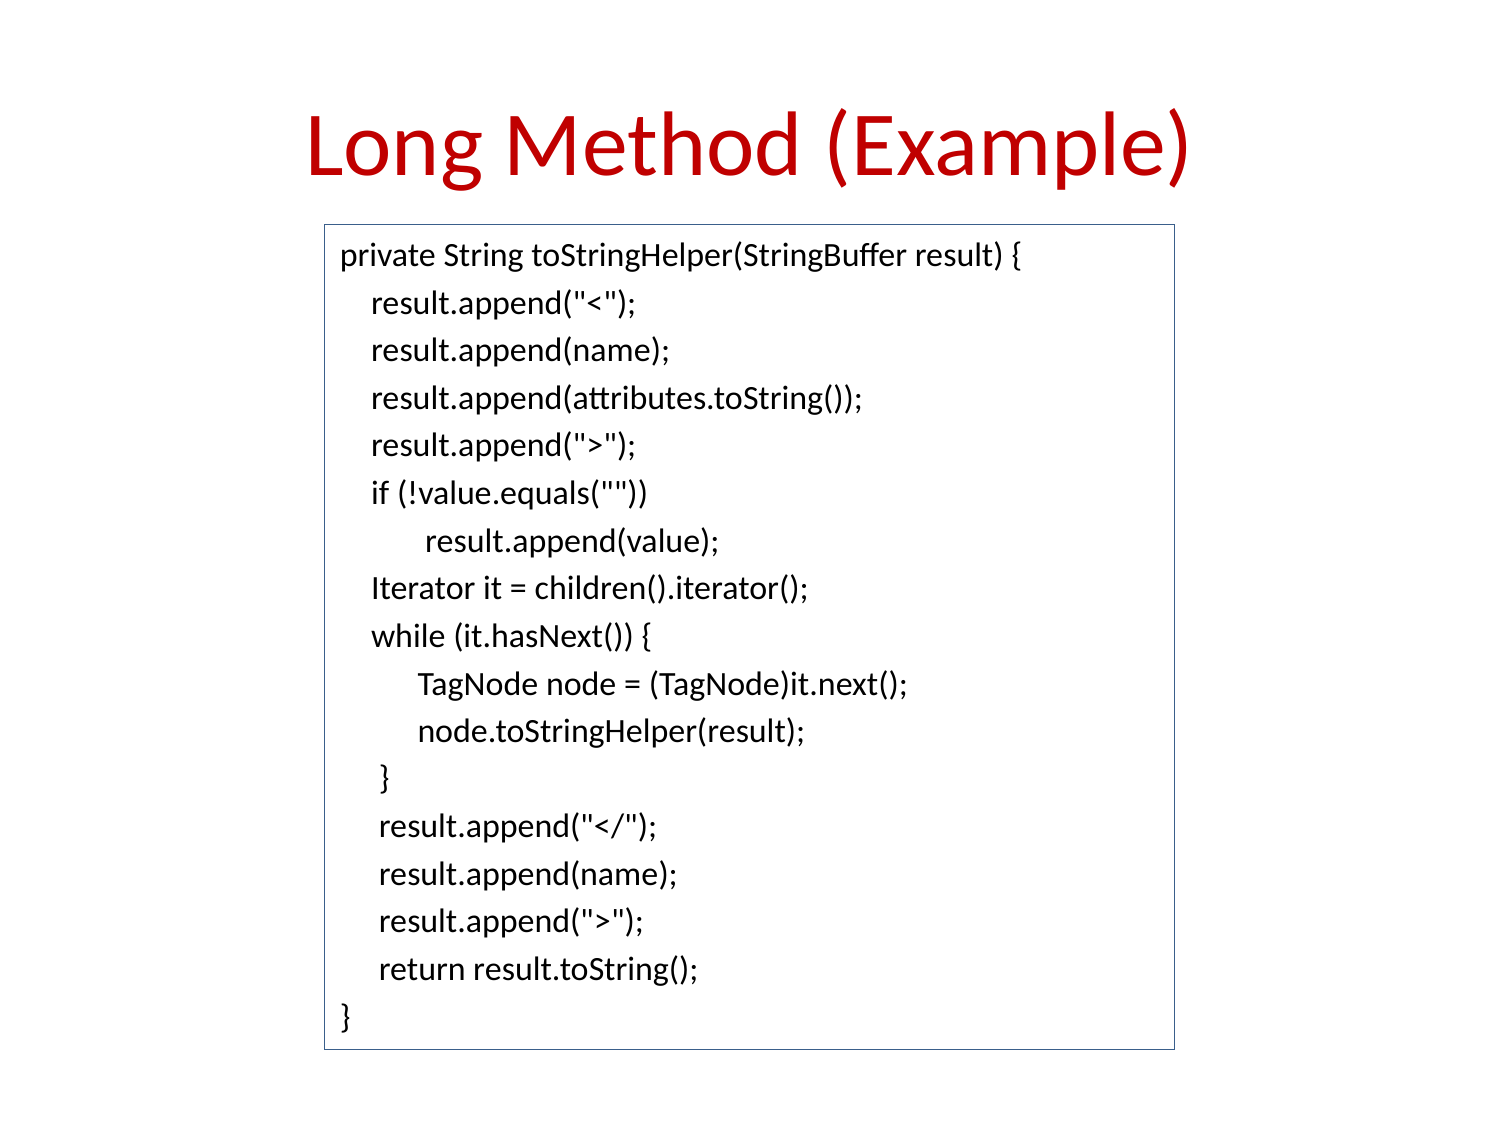

# Long Method (Example)
private String toStringHelper(StringBuffer result) {
    result.append("<");
    result.append(name);
    result.append(attributes.toString());
    result.append(">");
    if (!value.equals(""))
           result.append(value);
    Iterator it = children().iterator();
    while (it.hasNext()) {
          TagNode node = (TagNode)it.next();
          node.toStringHelper(result);
     }
     result.append("</");
     result.append(name);
     result.append(">");
     return result.toString();
}